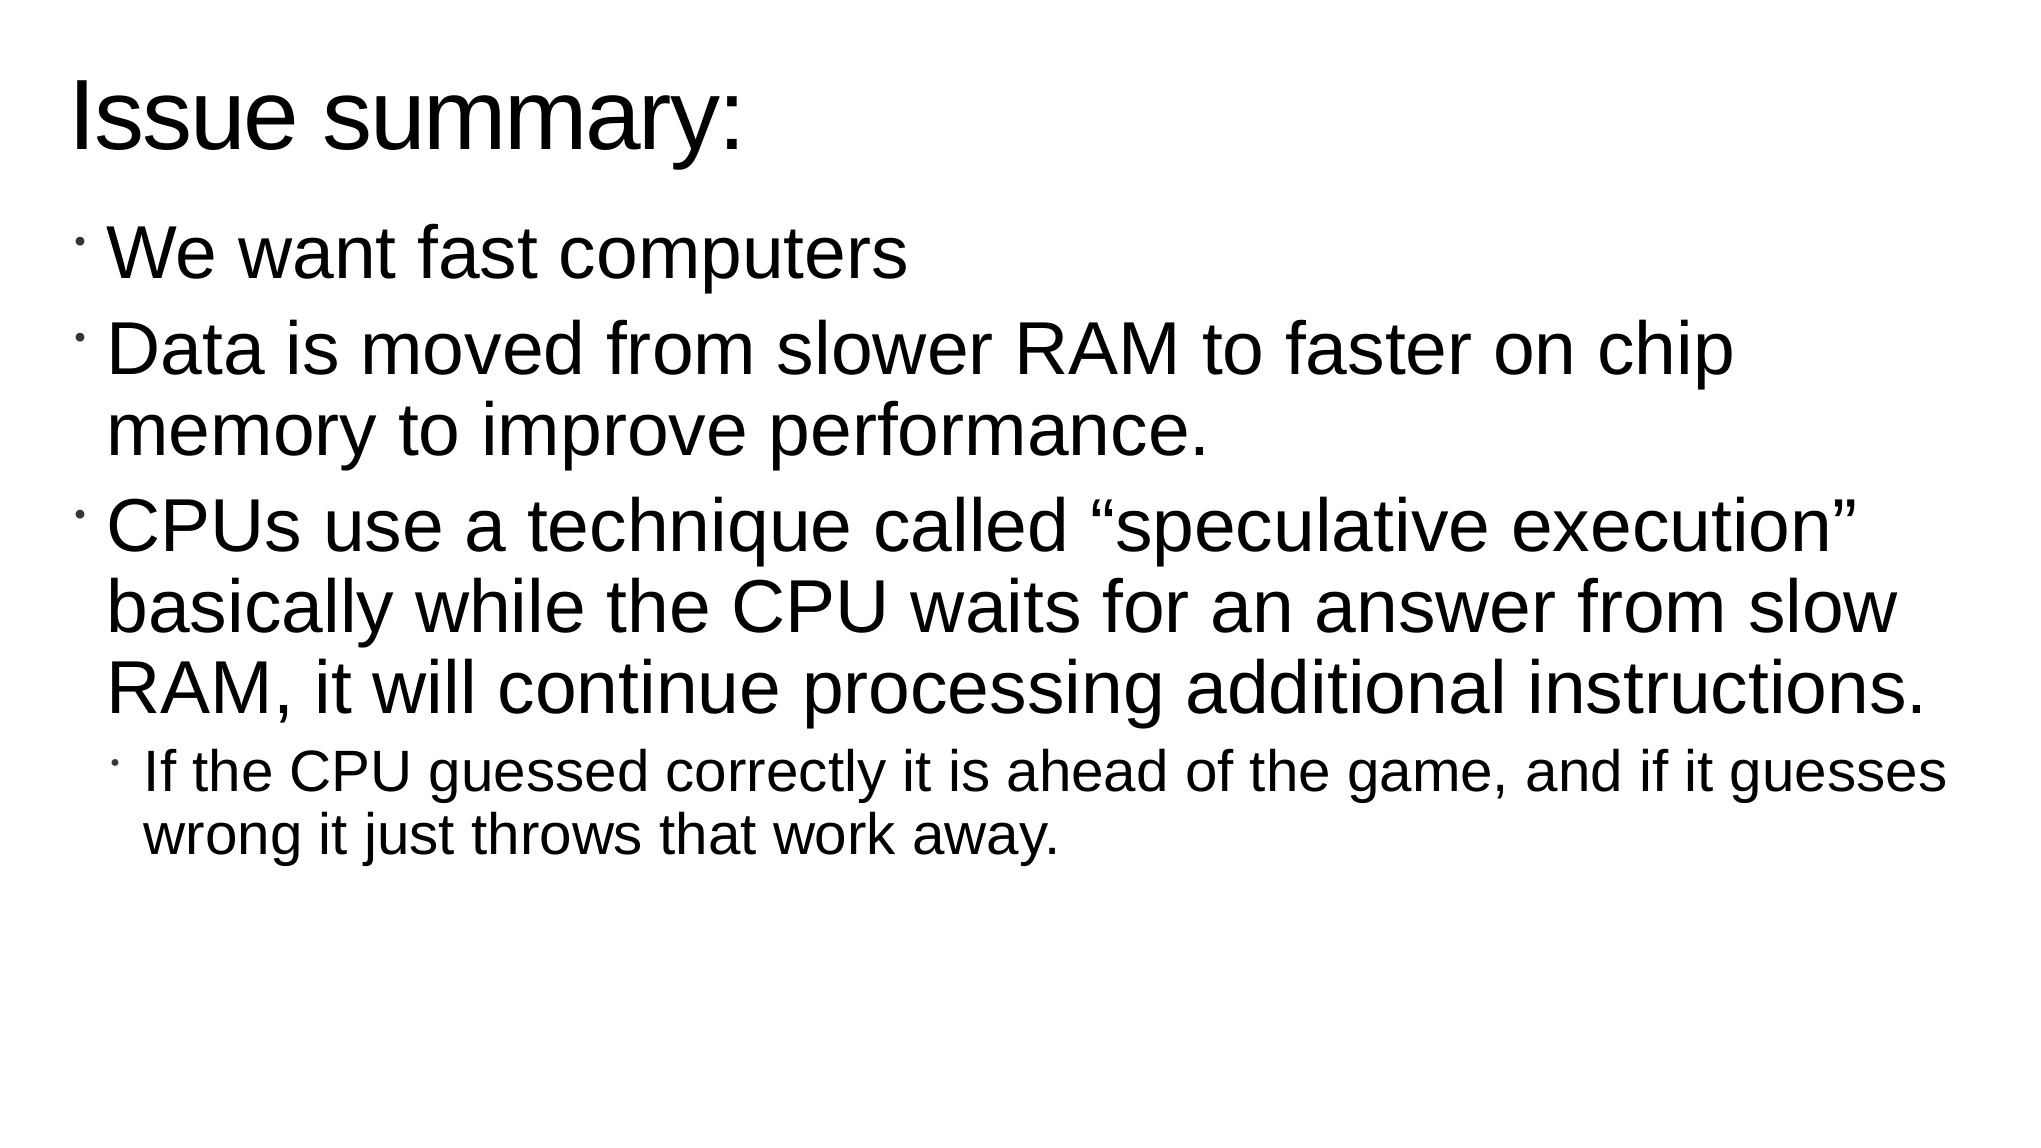

# Issue summary:
We want fast computers
Data is moved from slower RAM to faster on chip memory to improve performance.
CPUs use a technique called “speculative execution” basically while the CPU waits for an answer from slow RAM, it will continue processing additional instructions.
If the CPU guessed correctly it is ahead of the game, and if it guesses wrong it just throws that work away.